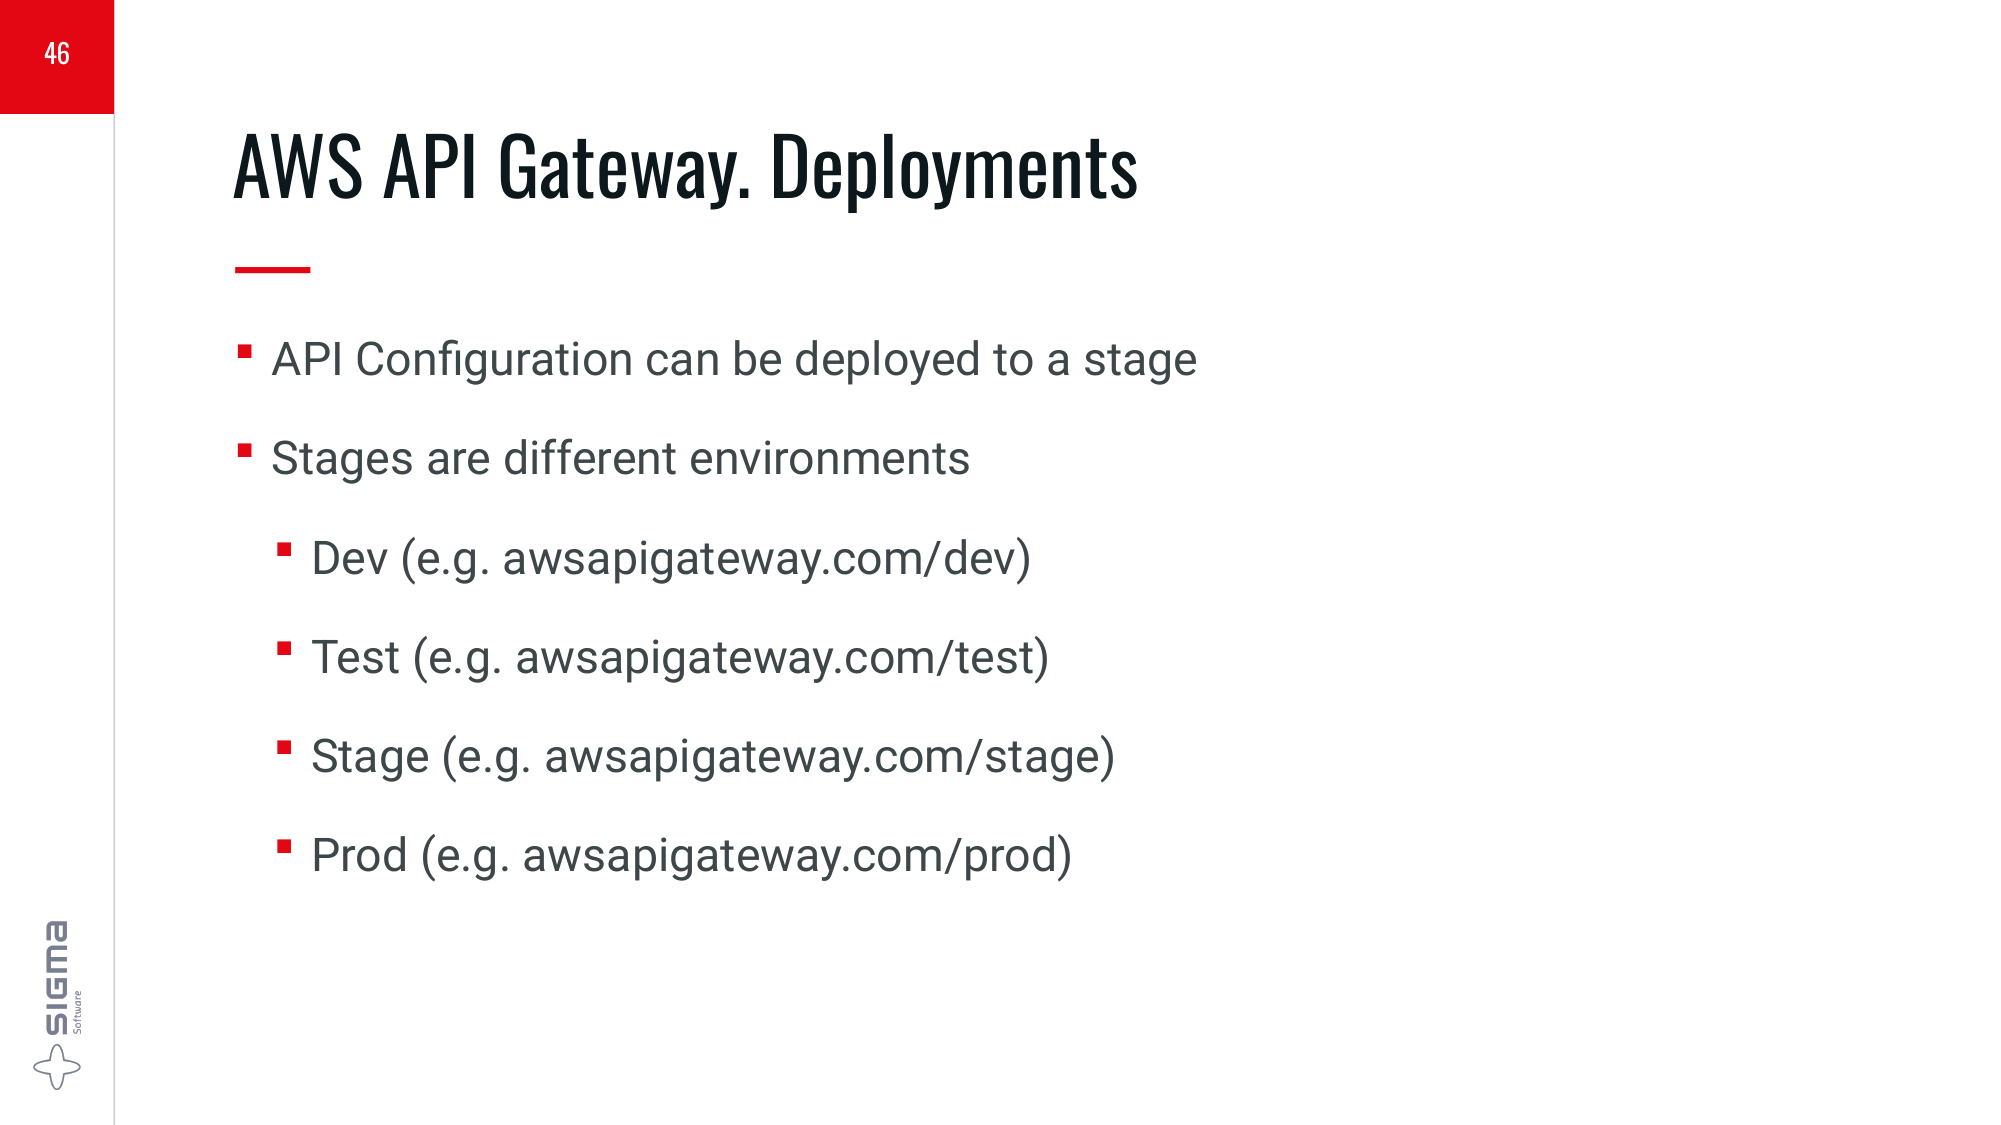

46
# AWS API Gateway. Deployments —
API Configuration can be deployed to a stage
Stages are different environments
Dev (e.g. awsapigateway.com/dev)
Test (e.g. awsapigateway.com/test)
Stage (e.g. awsapigateway.com/stage)
Prod (e.g. awsapigateway.com/prod)